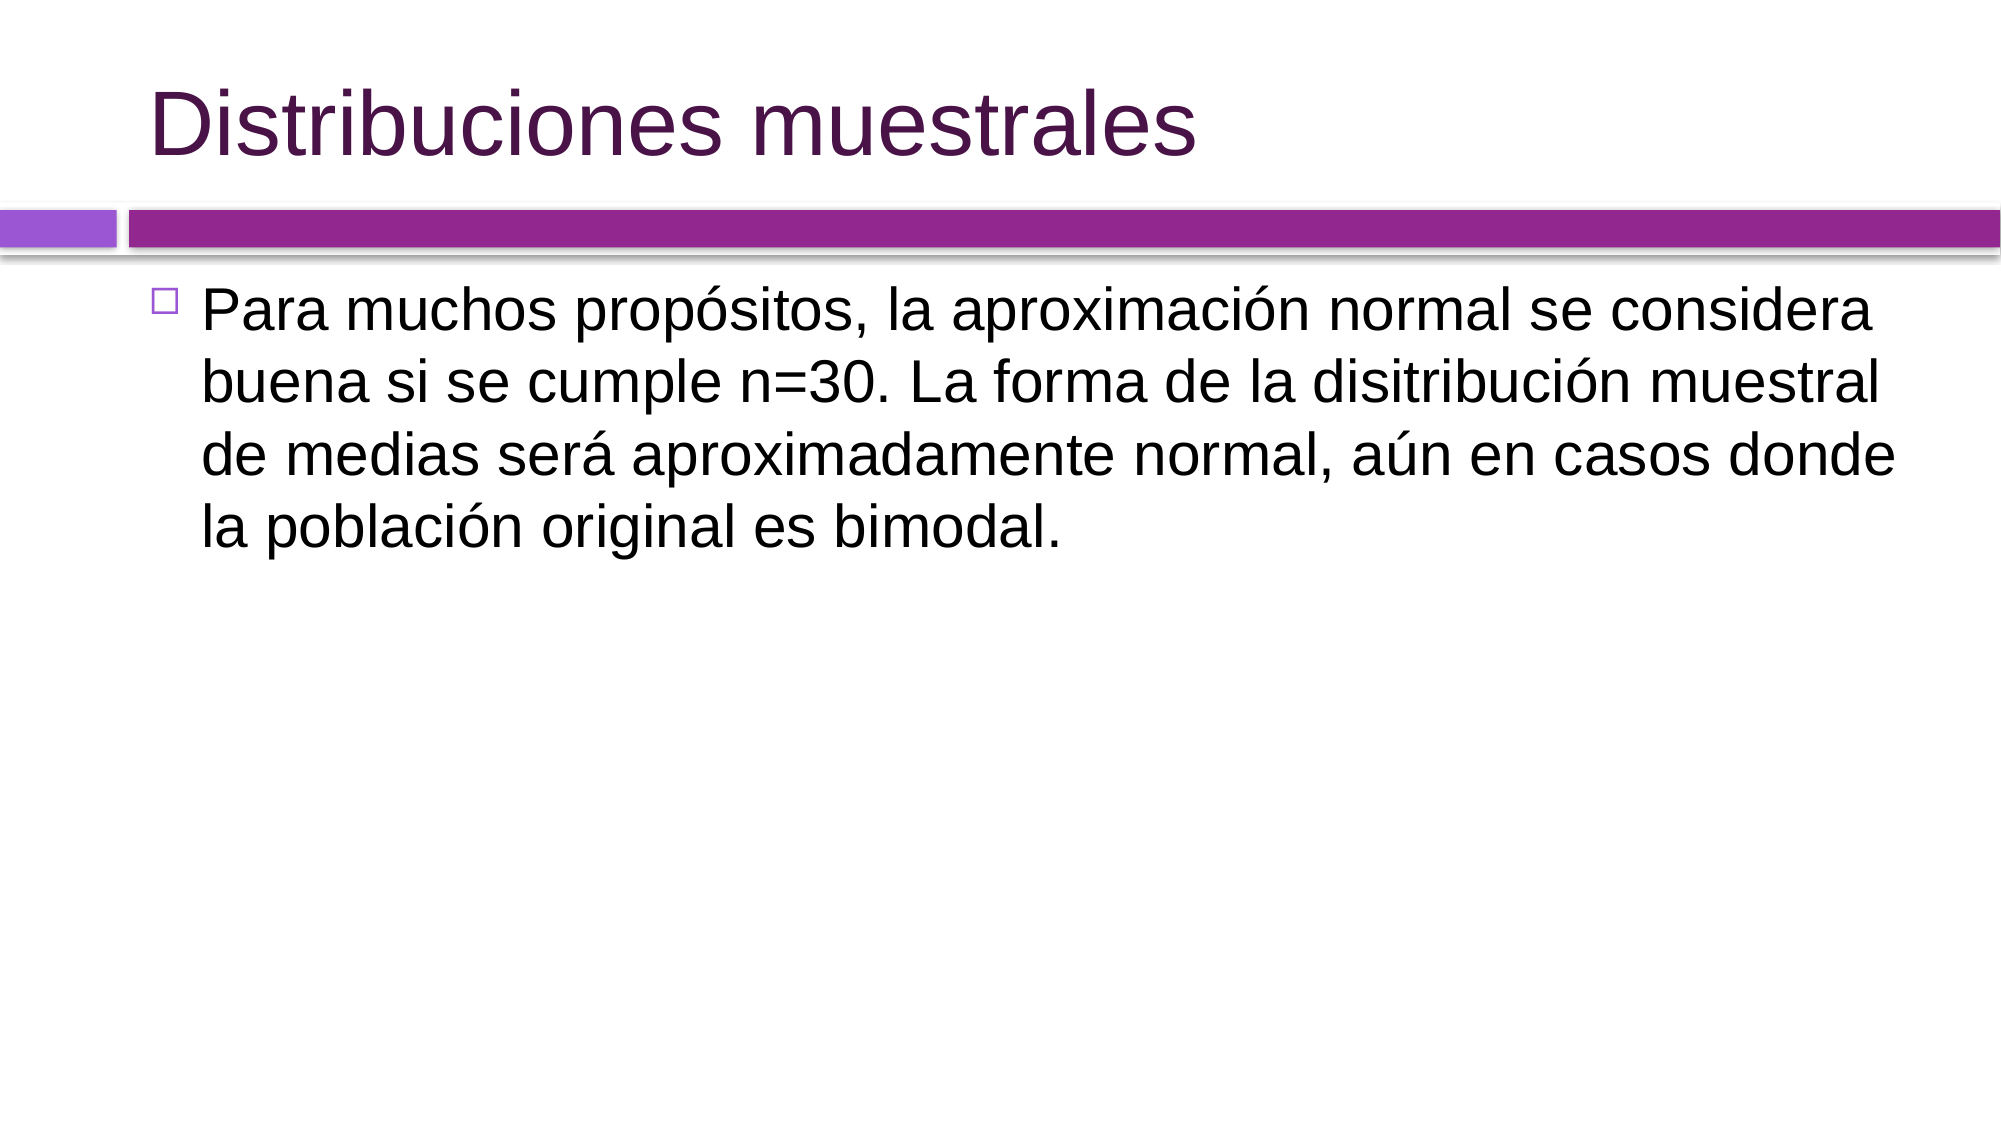

# Distribuciones muestrales
Para muchos propósitos, la aproximación normal se considera buena si se cumple n=30. La forma de la disitribución muestral de medias será aproximadamente normal, aún en casos donde la población original es bimodal.